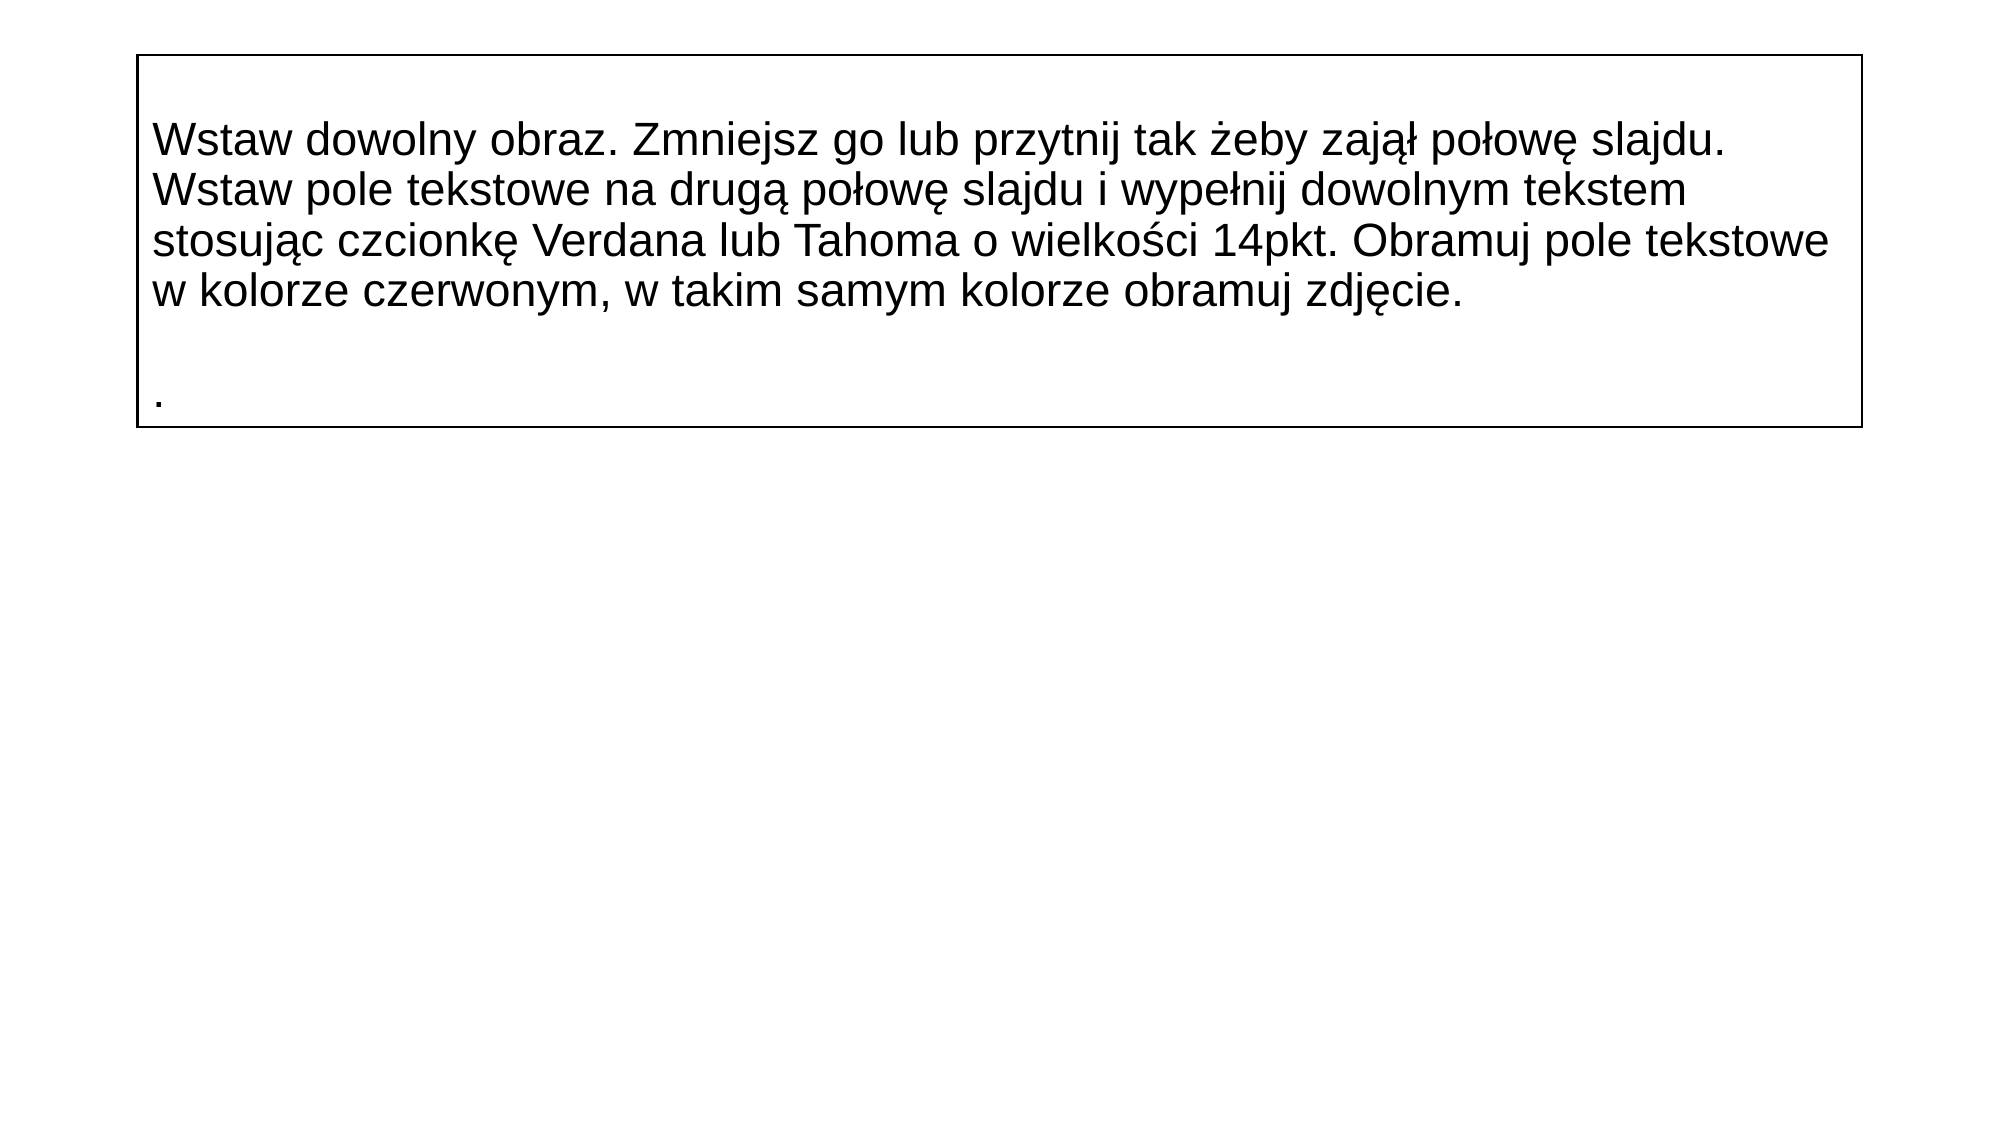

# Wstaw dowolny obraz. Zmniejsz go lub przytnij tak żeby zajął połowę slajdu. Wstaw pole tekstowe na drugą połowę slajdu i wypełnij dowolnym tekstem stosując czcionkę Verdana lub Tahoma o wielkości 14pkt. Obramuj pole tekstowe w kolorze czerwonym, w takim samym kolorze obramuj zdjęcie. .